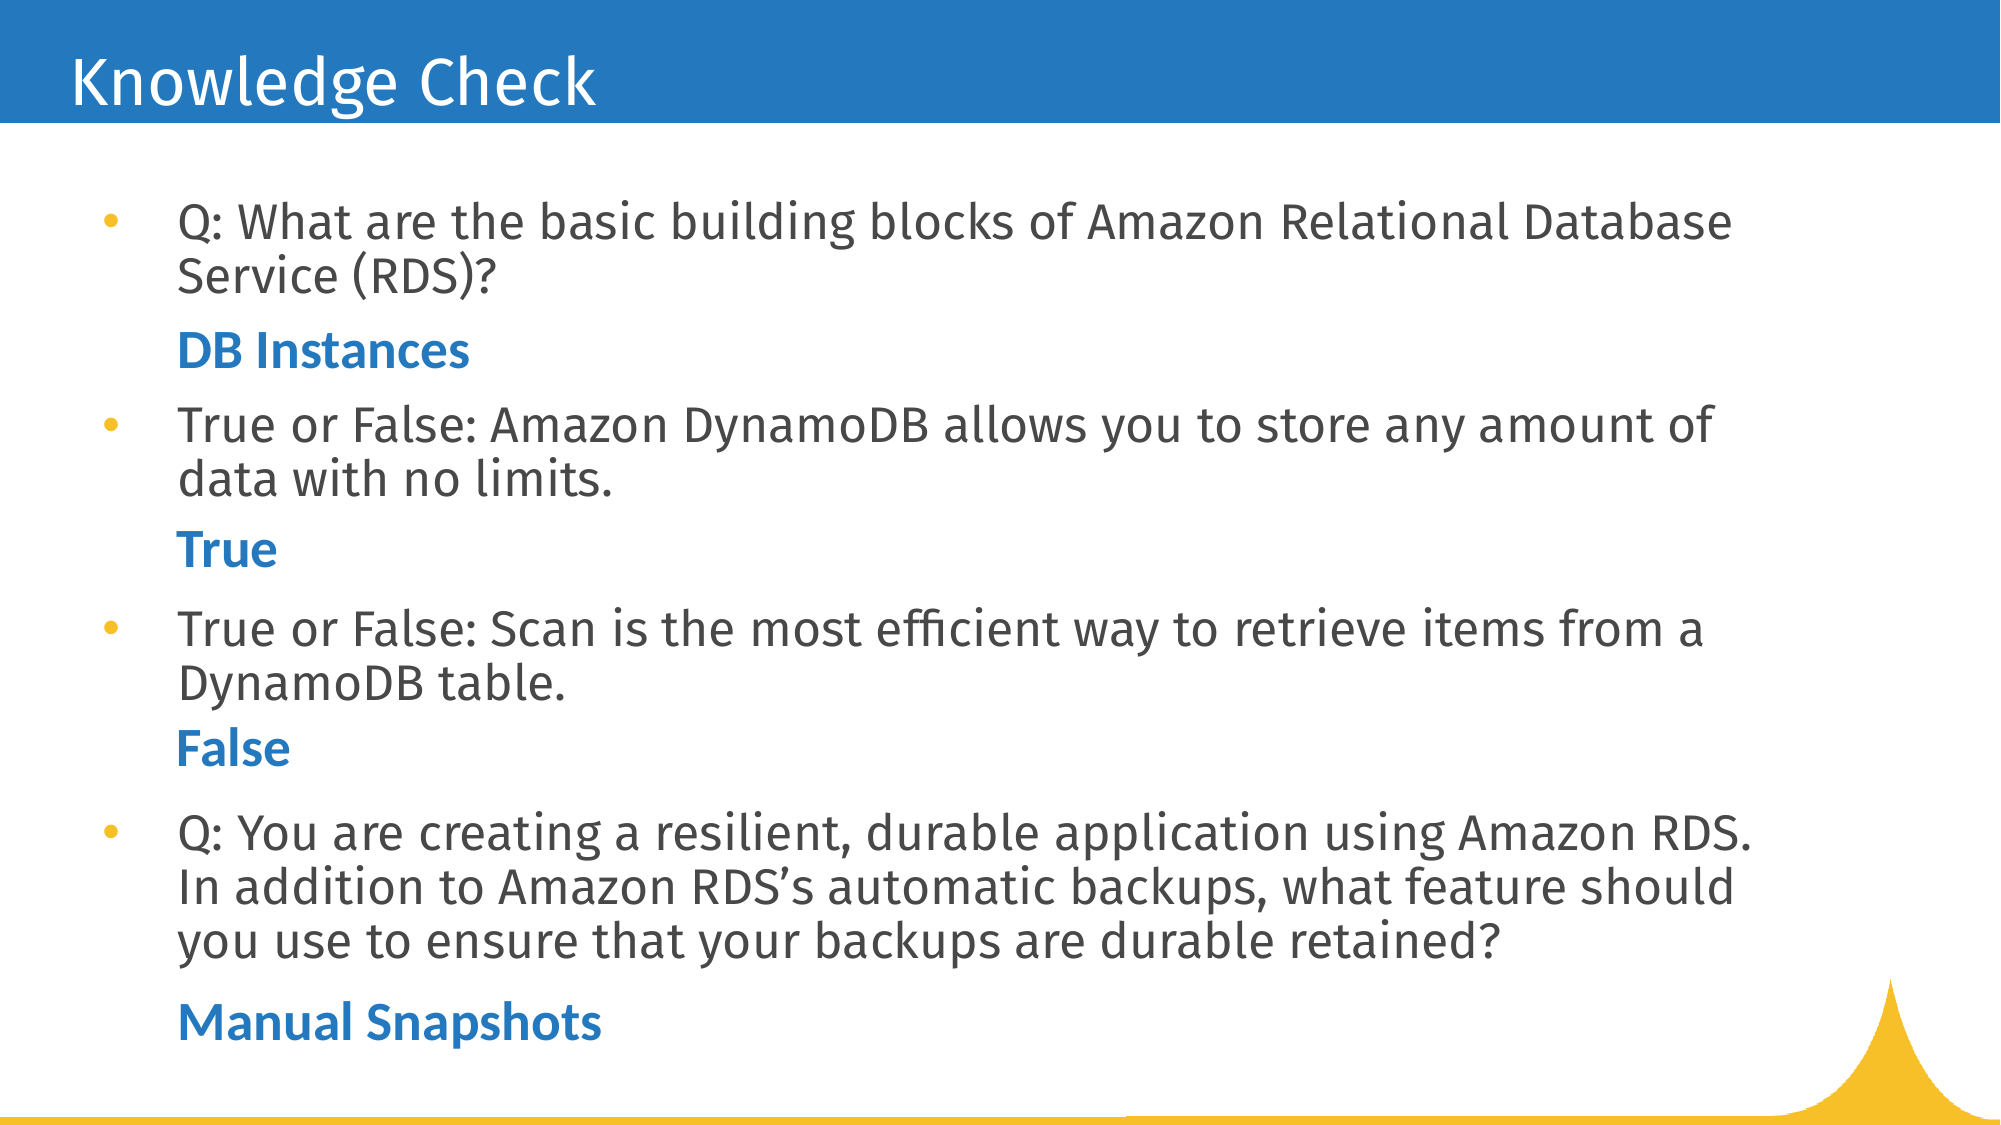

# Knowledge Check
Q: What are the basic building blocks of Amazon Relational Database Service (RDS)?

True or False: Amazon DynamoDB allows you to store any amount of data with no limits.

True or False: Scan is the most efficient way to retrieve items from a DynamoDB table.

Q: You are creating a resilient, durable application using Amazon RDS.  In addition to Amazon RDS’s automatic backups, what feature should you use to ensure that your backups are durable retained?
DB Instances
True
False
Manual Snapshots